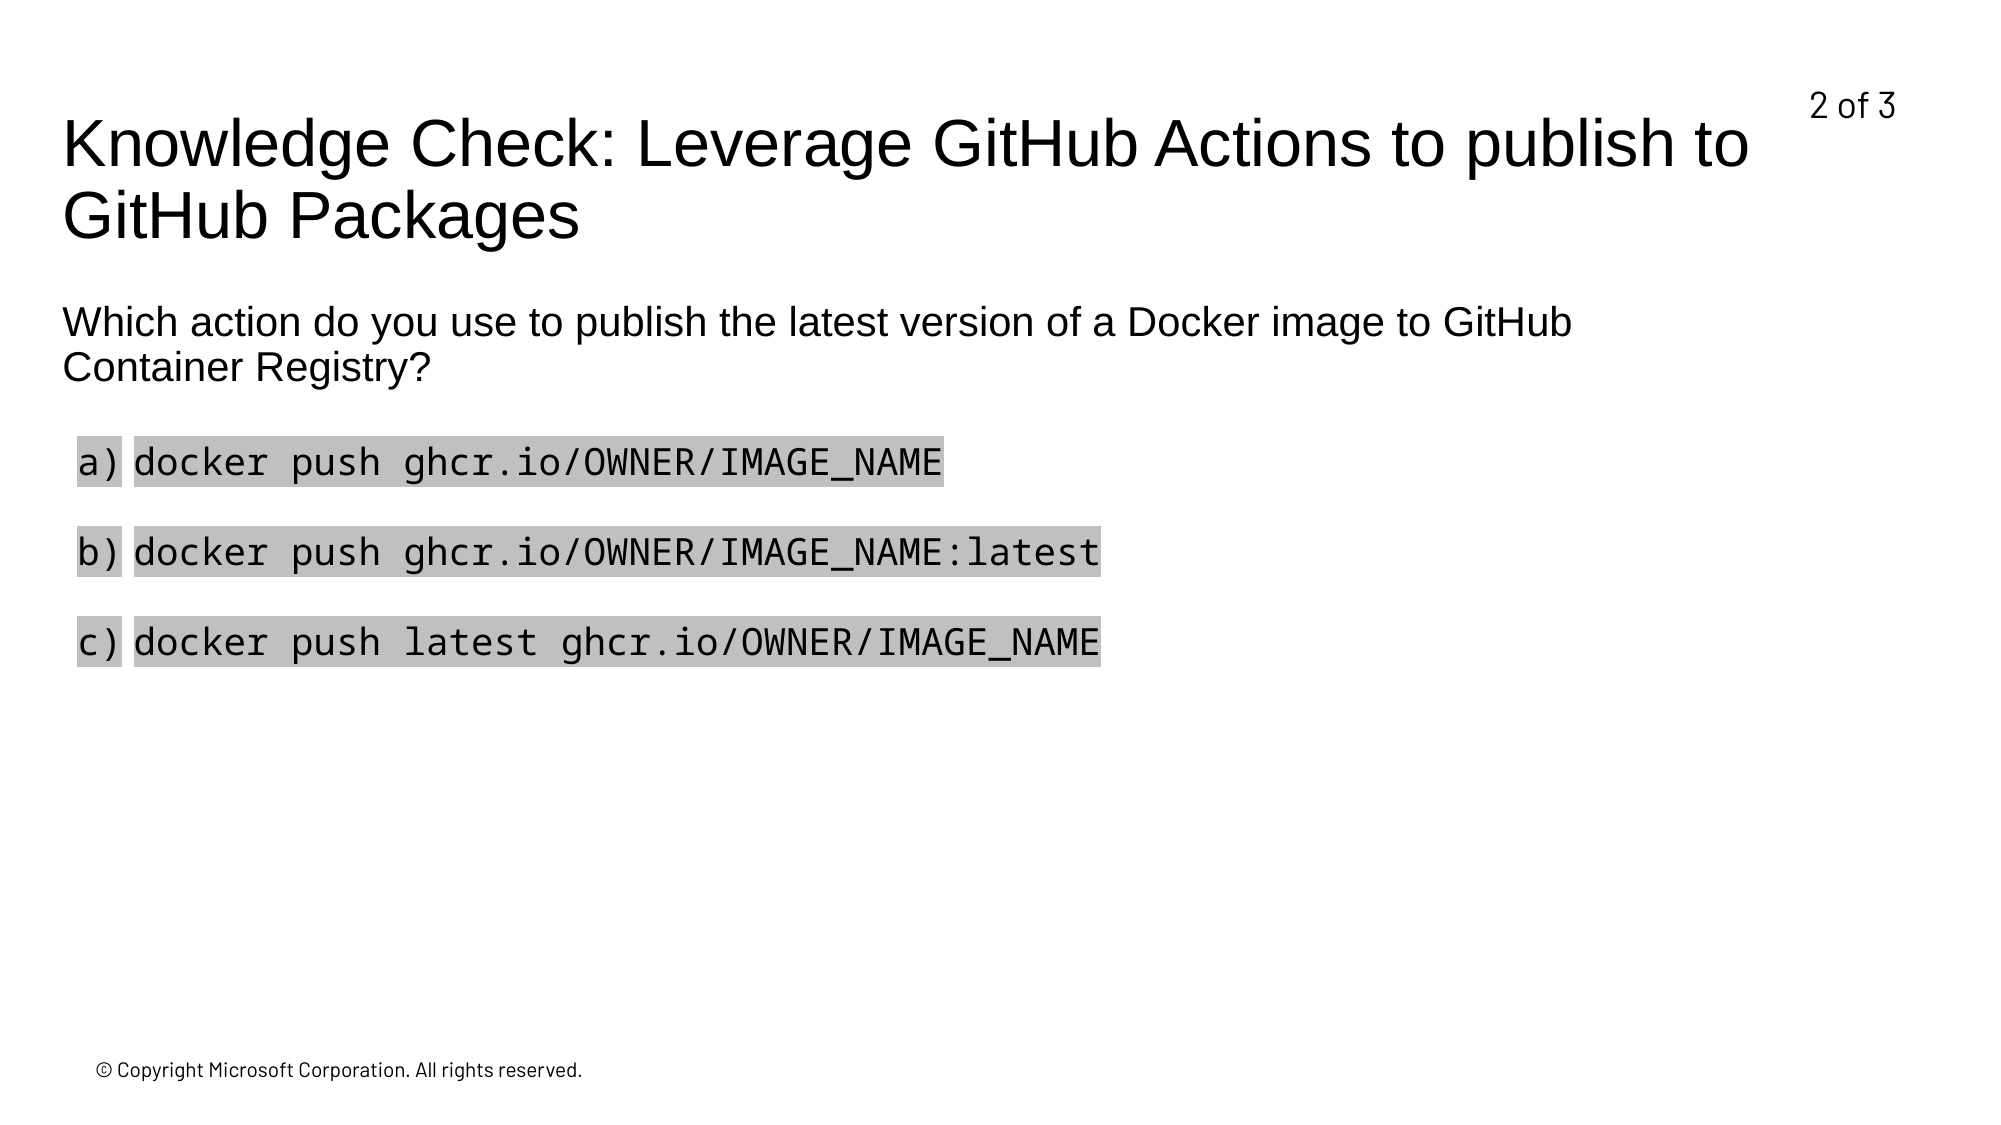

2 of 3
# Knowledge Check: Leverage GitHub Actions to publish to GitHub Packages
Which action do you use to publish the latest version of a Docker image to GitHub Container Registry?

docker push ghcr.io/OWNER/IMAGE_NAME

docker push ghcr.io/OWNER/IMAGE_NAME:latest

docker push latest ghcr.io/OWNER/IMAGE_NAME
© Copyright Microsoft Corporation. All rights reserved.